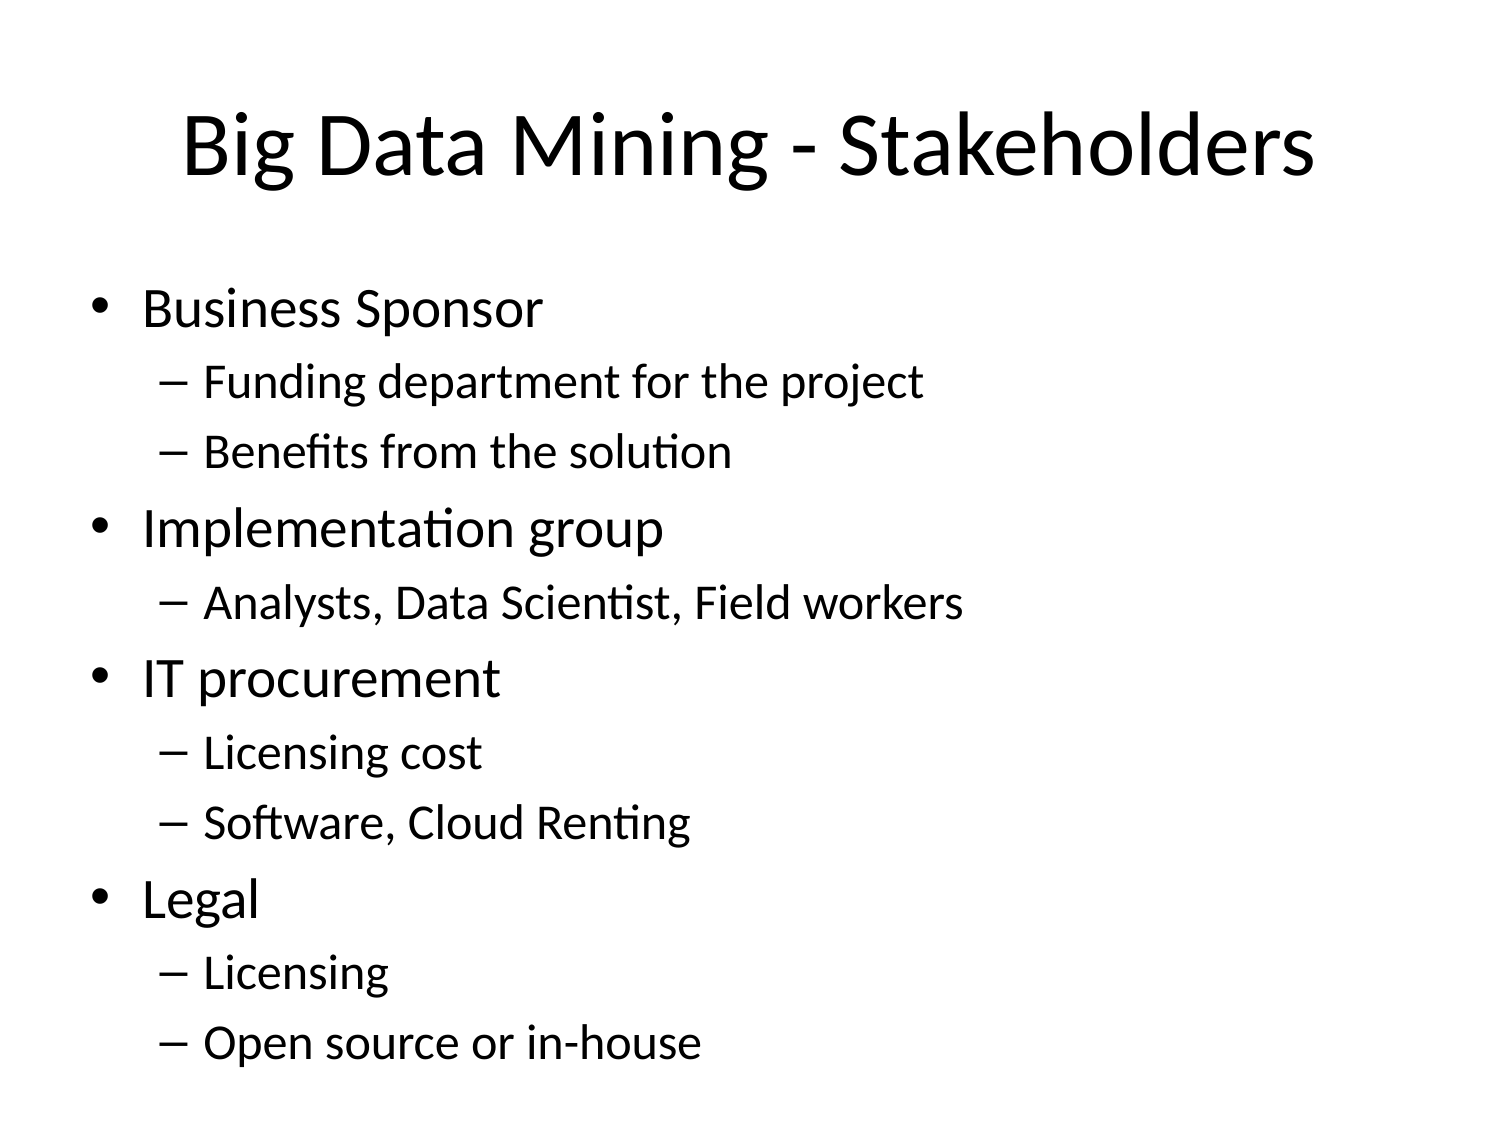

# Big Data Mining - Stakeholders
Business Sponsor
Funding department for the project
Benefits from the solution
Implementation group
Analysts, Data Scientist, Field workers
IT procurement
Licensing cost
Software, Cloud Renting
Legal
Licensing
Open source or in-house